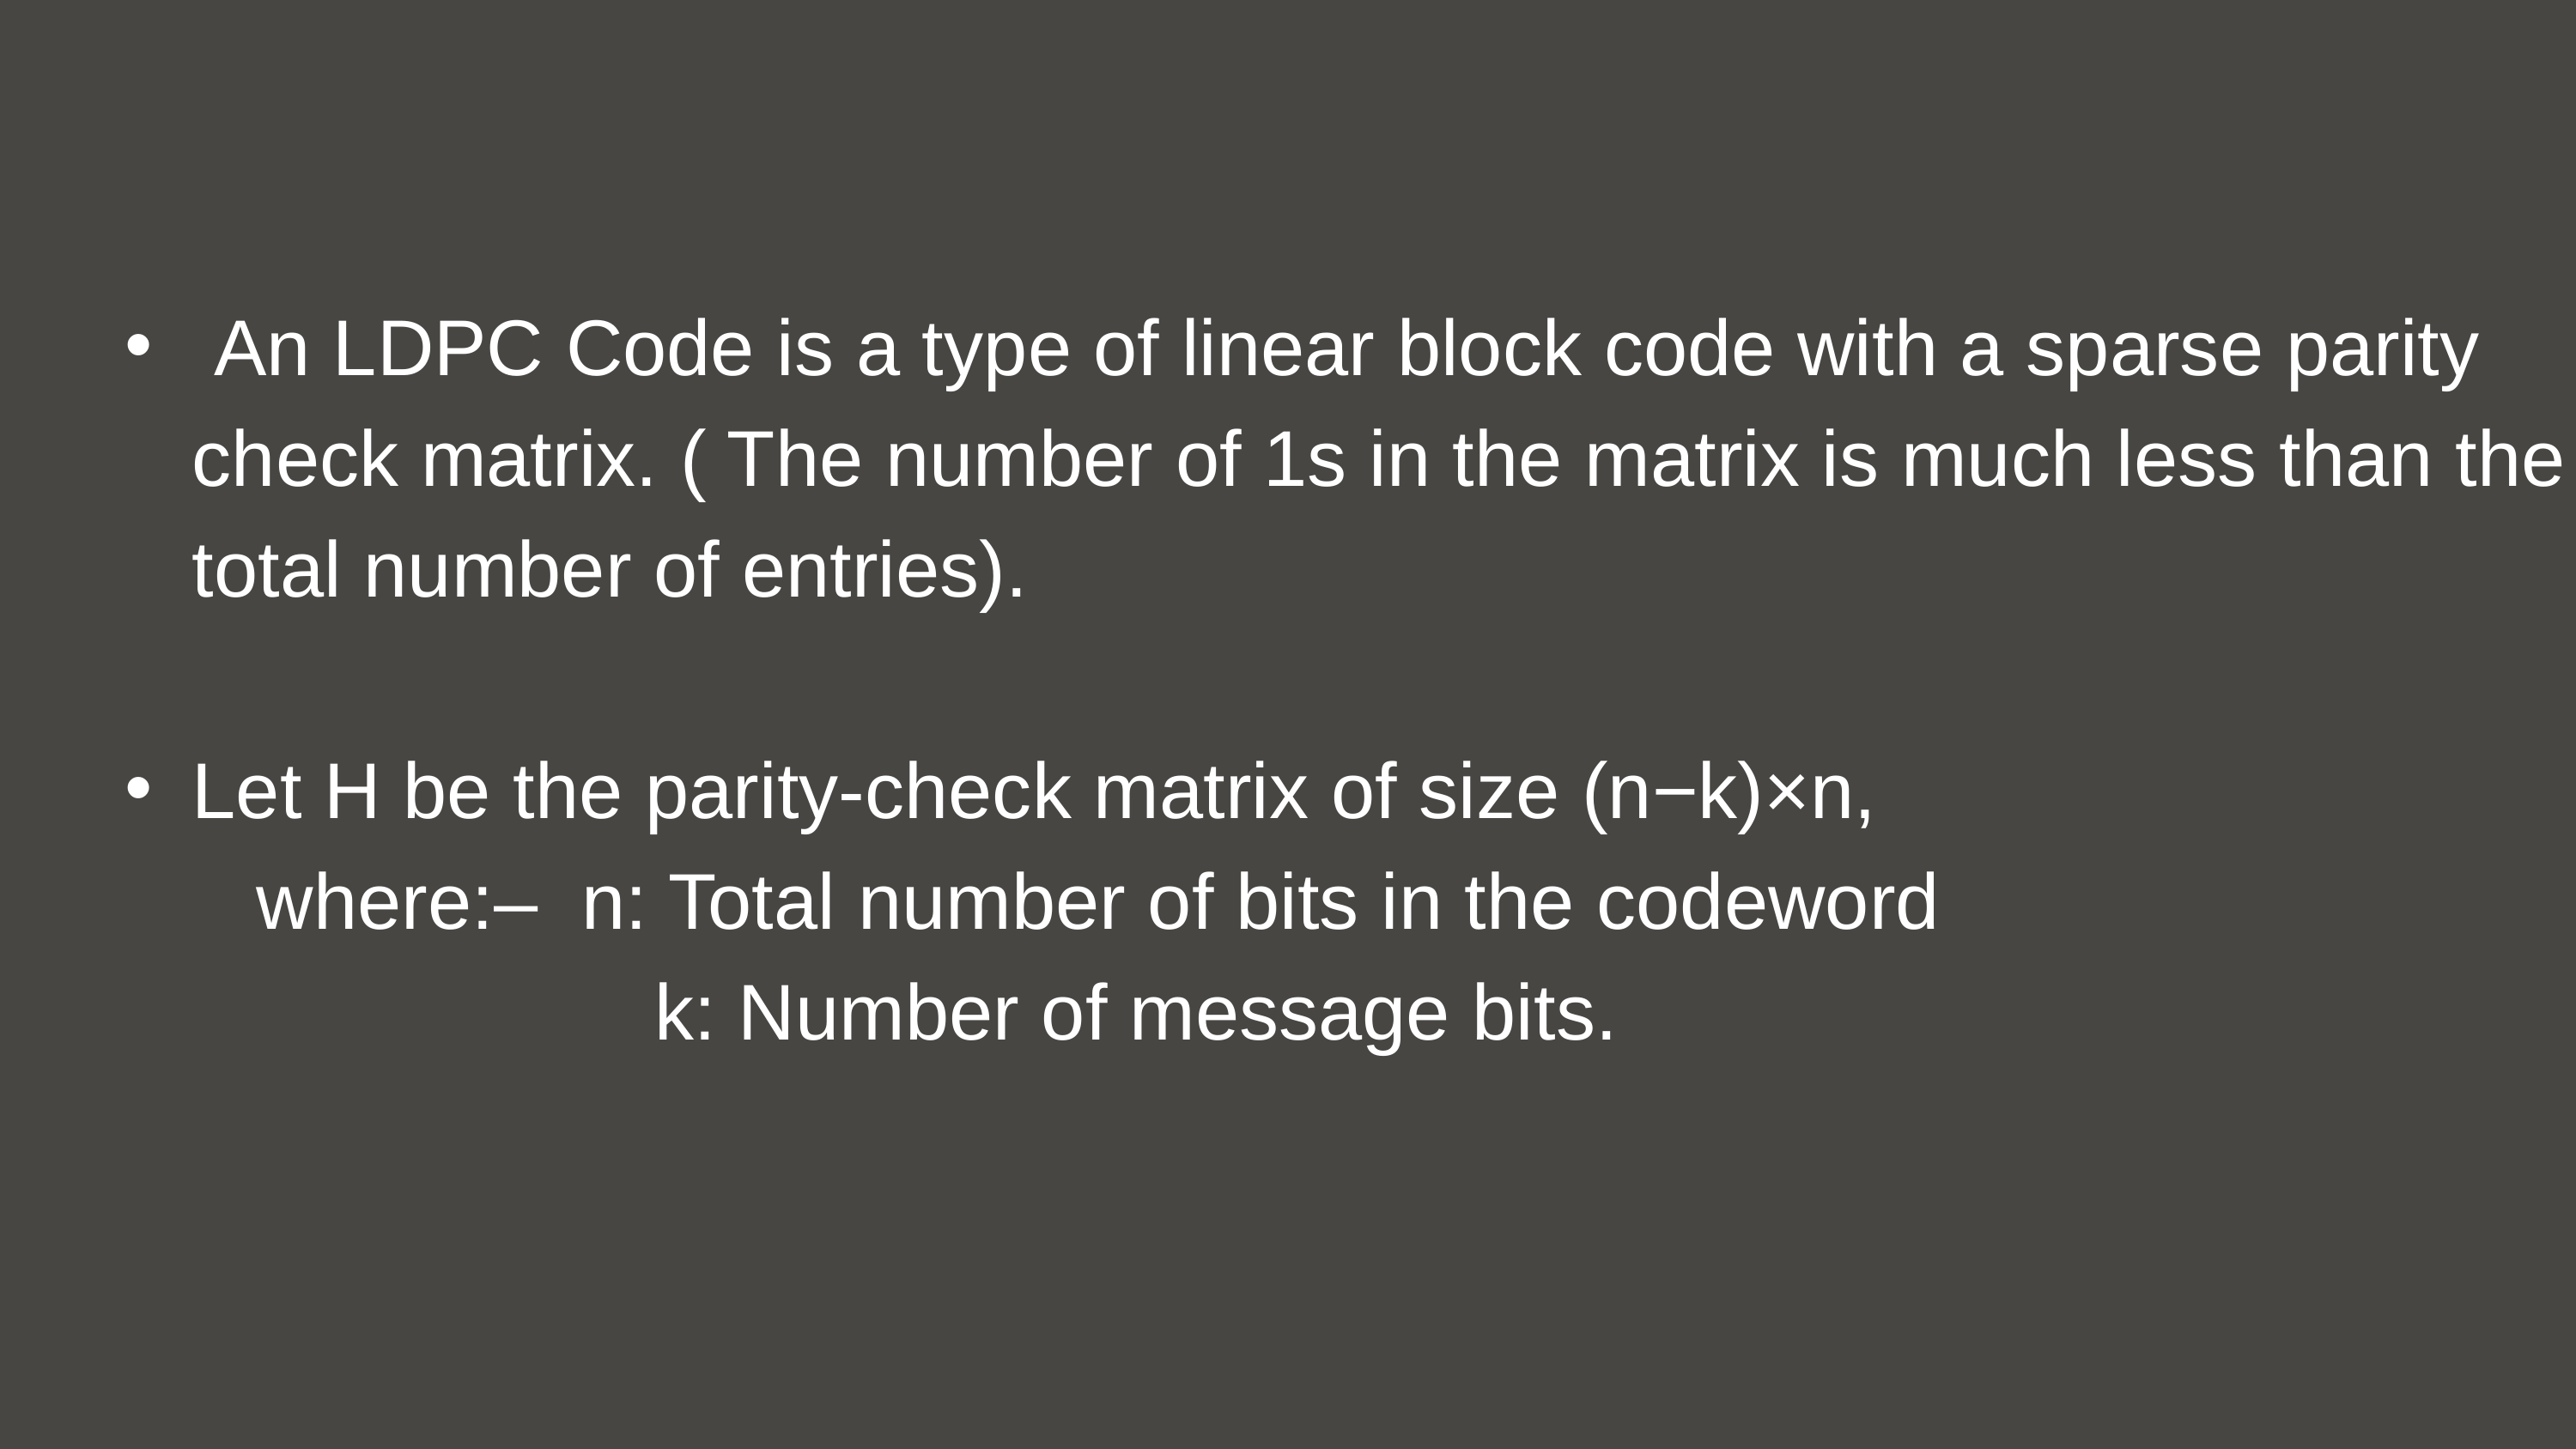

An LDPC Code is a type of linear block code with a sparse parity check matrix. ( The number of 1s in the matrix is much less than the total number of entries).

Let H be the parity-check matrix of size (n−k)×n,
         where:–  n: Total number of bits in the codeword
                           k: Number of message bits.